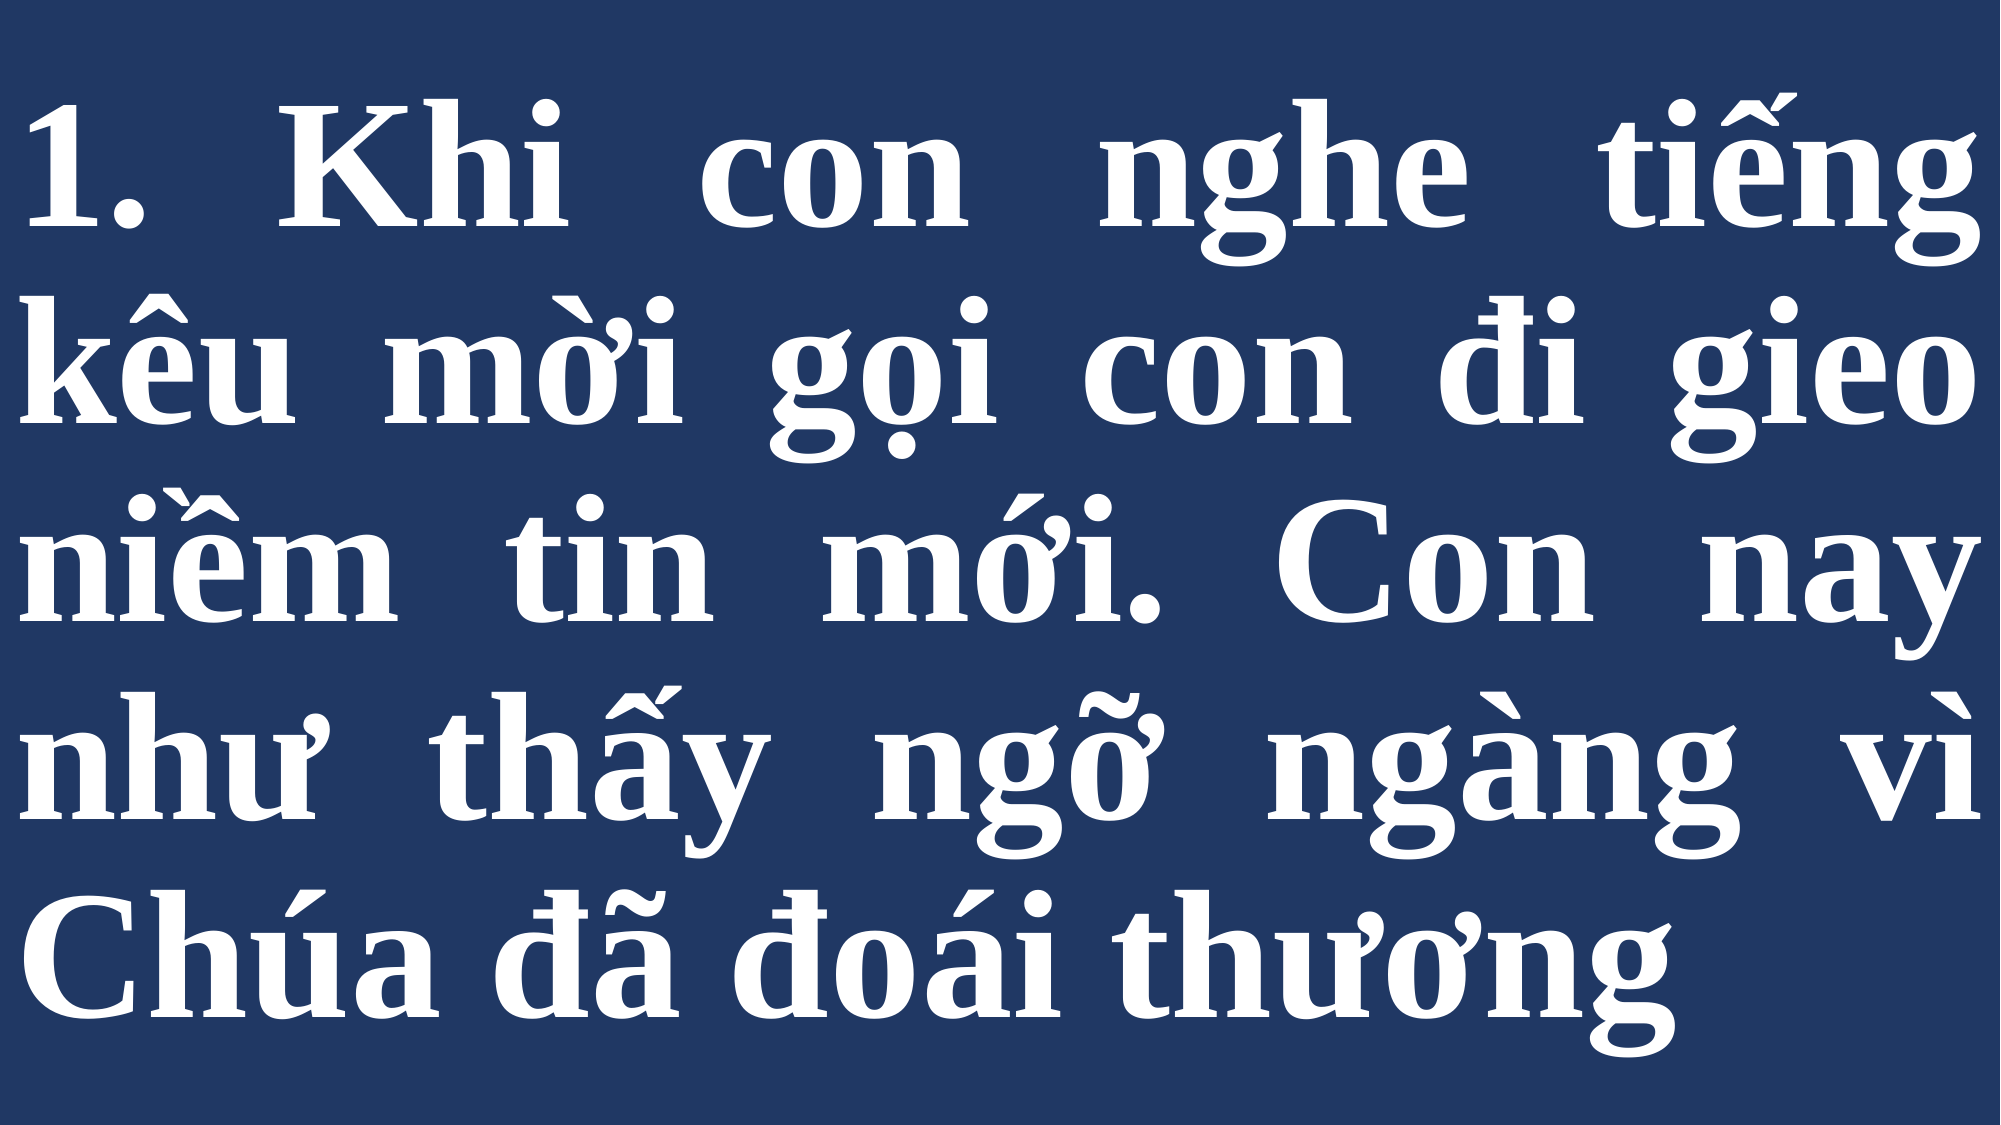

# 1. Khi con nghe tiếng kêu mời gọi con đi gieo niềm tin mới. Con nay như thấy ngỡ ngàng vì Chúa đã đoái thương